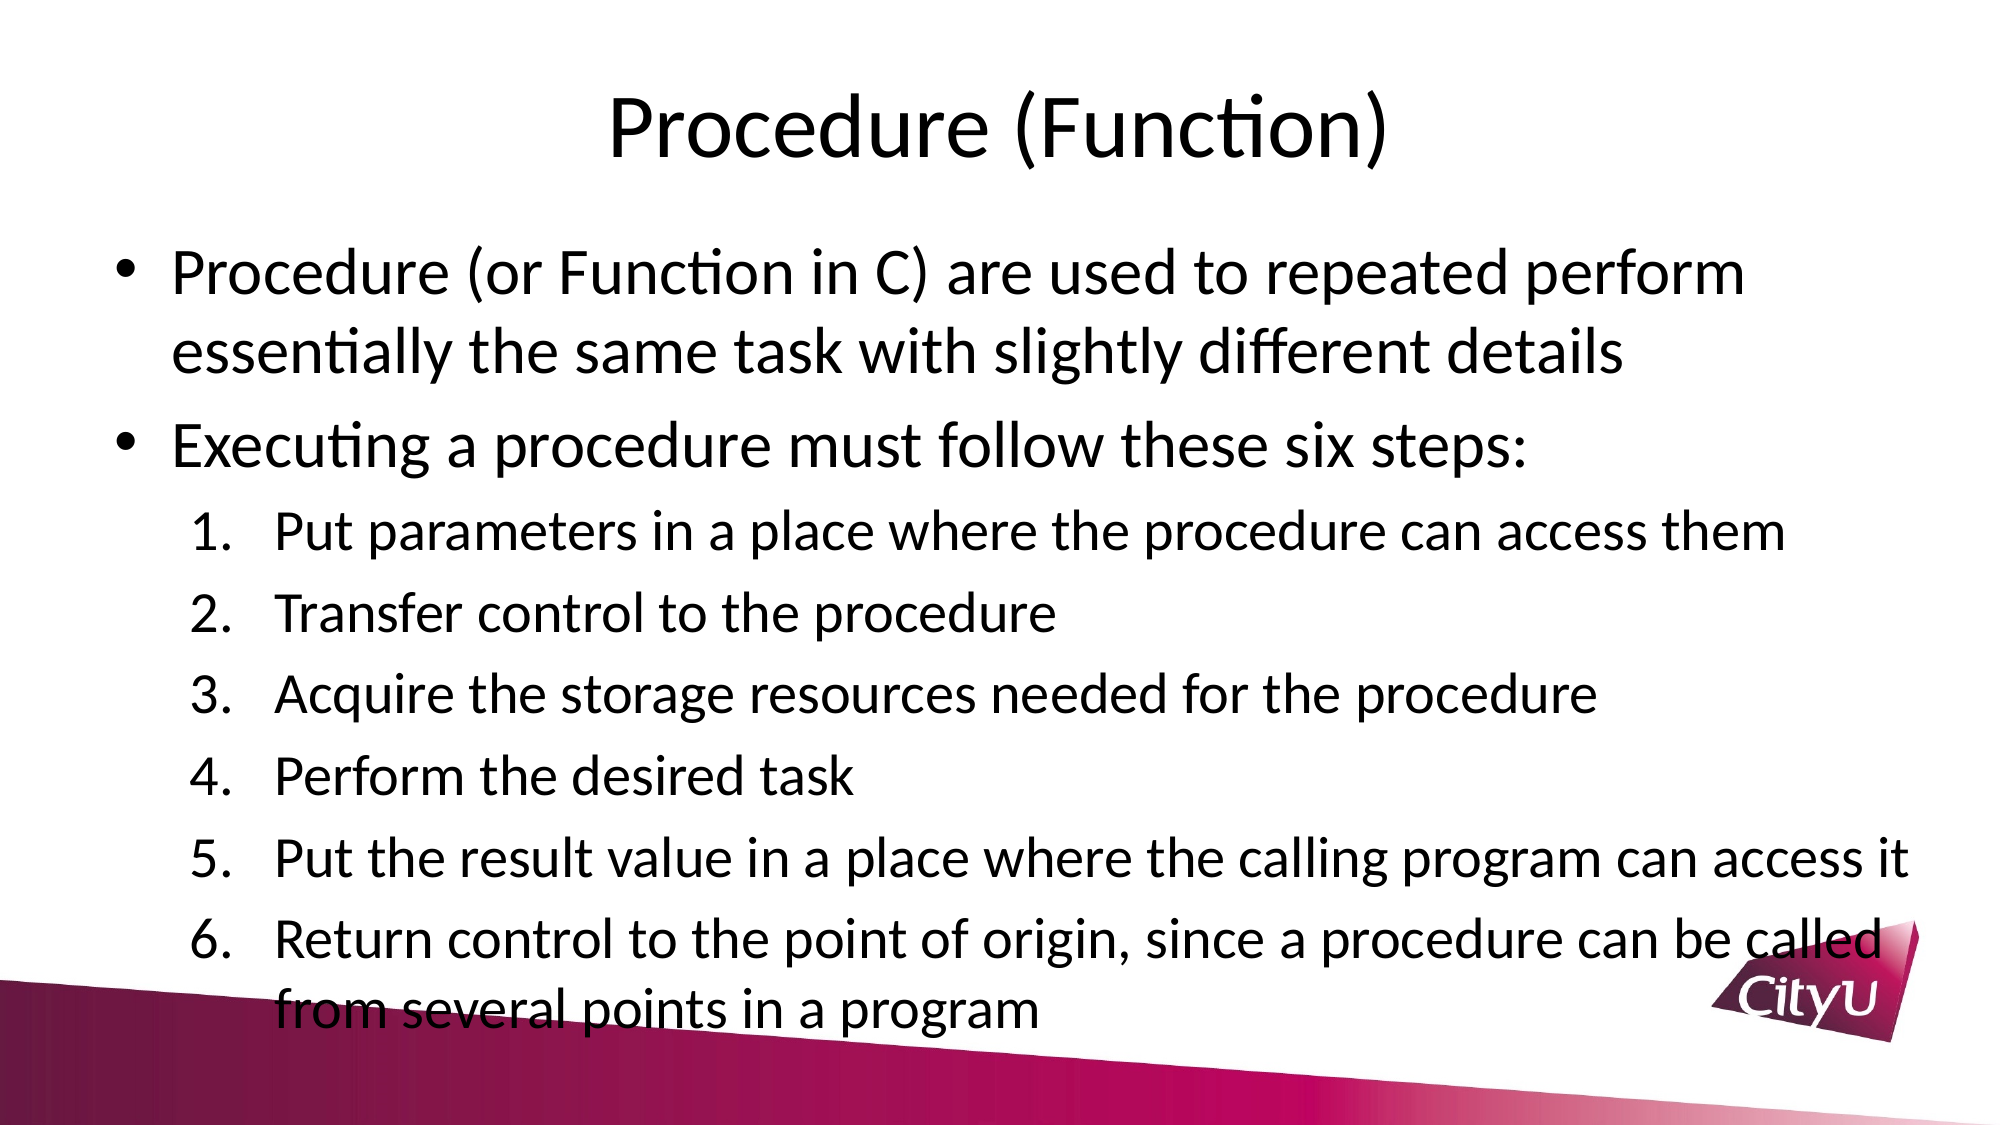

# Procedure (Function)
Procedure (or Function in C) are used to repeated perform essentially the same task with slightly different details
Executing a procedure must follow these six steps:
Put parameters in a place where the procedure can access them
Transfer control to the procedure
Acquire the storage resources needed for the procedure
Perform the desired task
Put the result value in a place where the calling program can access it
Return control to the point of origin, since a procedure can be called from several points in a program

114